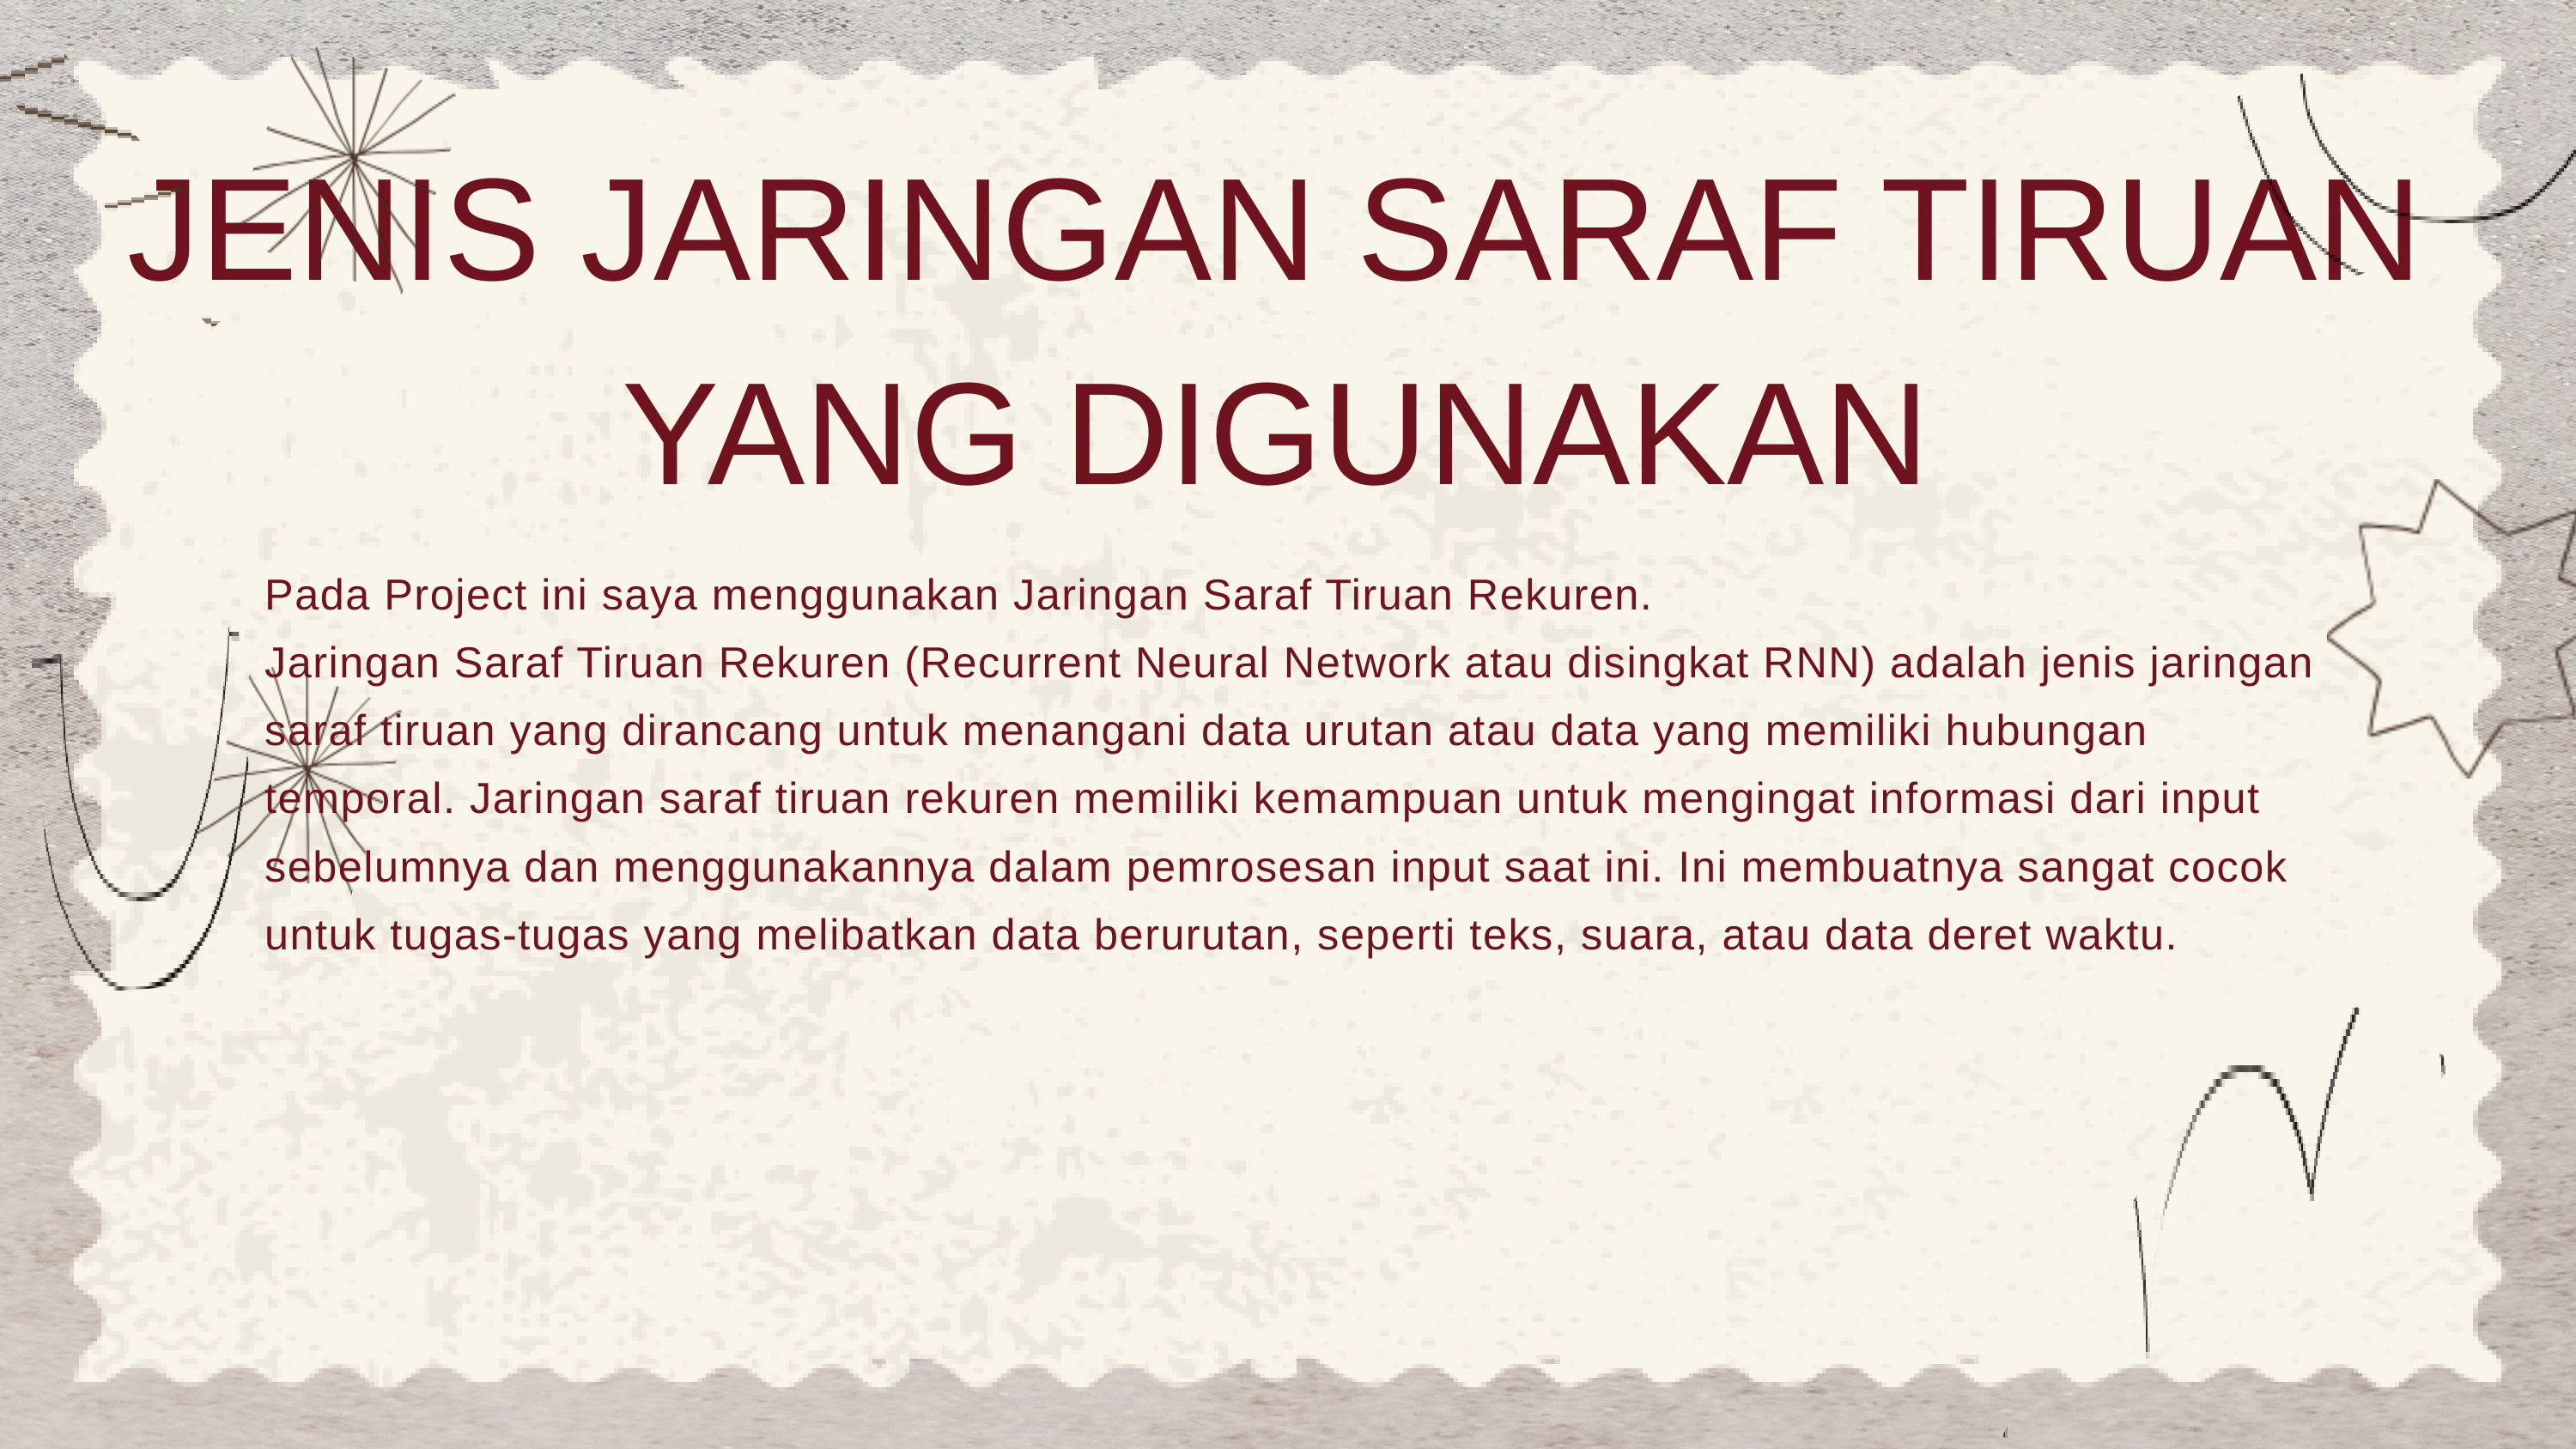

JENIS JARINGAN SARAF TIRUAN YANG DIGUNAKAN

Pada Project ini saya menggunakan Jaringan Saraf Tiruan Rekuren.
Jaringan Saraf Tiruan Rekuren (Recurrent Neural Network atau disingkat RNN) adalah jenis jaringan saraf tiruan yang dirancang untuk menangani data urutan atau data yang memiliki hubungan temporal. Jaringan saraf tiruan rekuren memiliki kemampuan untuk mengingat informasi dari input sebelumnya dan menggunakannya dalam pemrosesan input saat ini. Ini membuatnya sangat cocok untuk tugas-tugas yang melibatkan data berurutan, seperti teks, suara, atau data deret waktu.